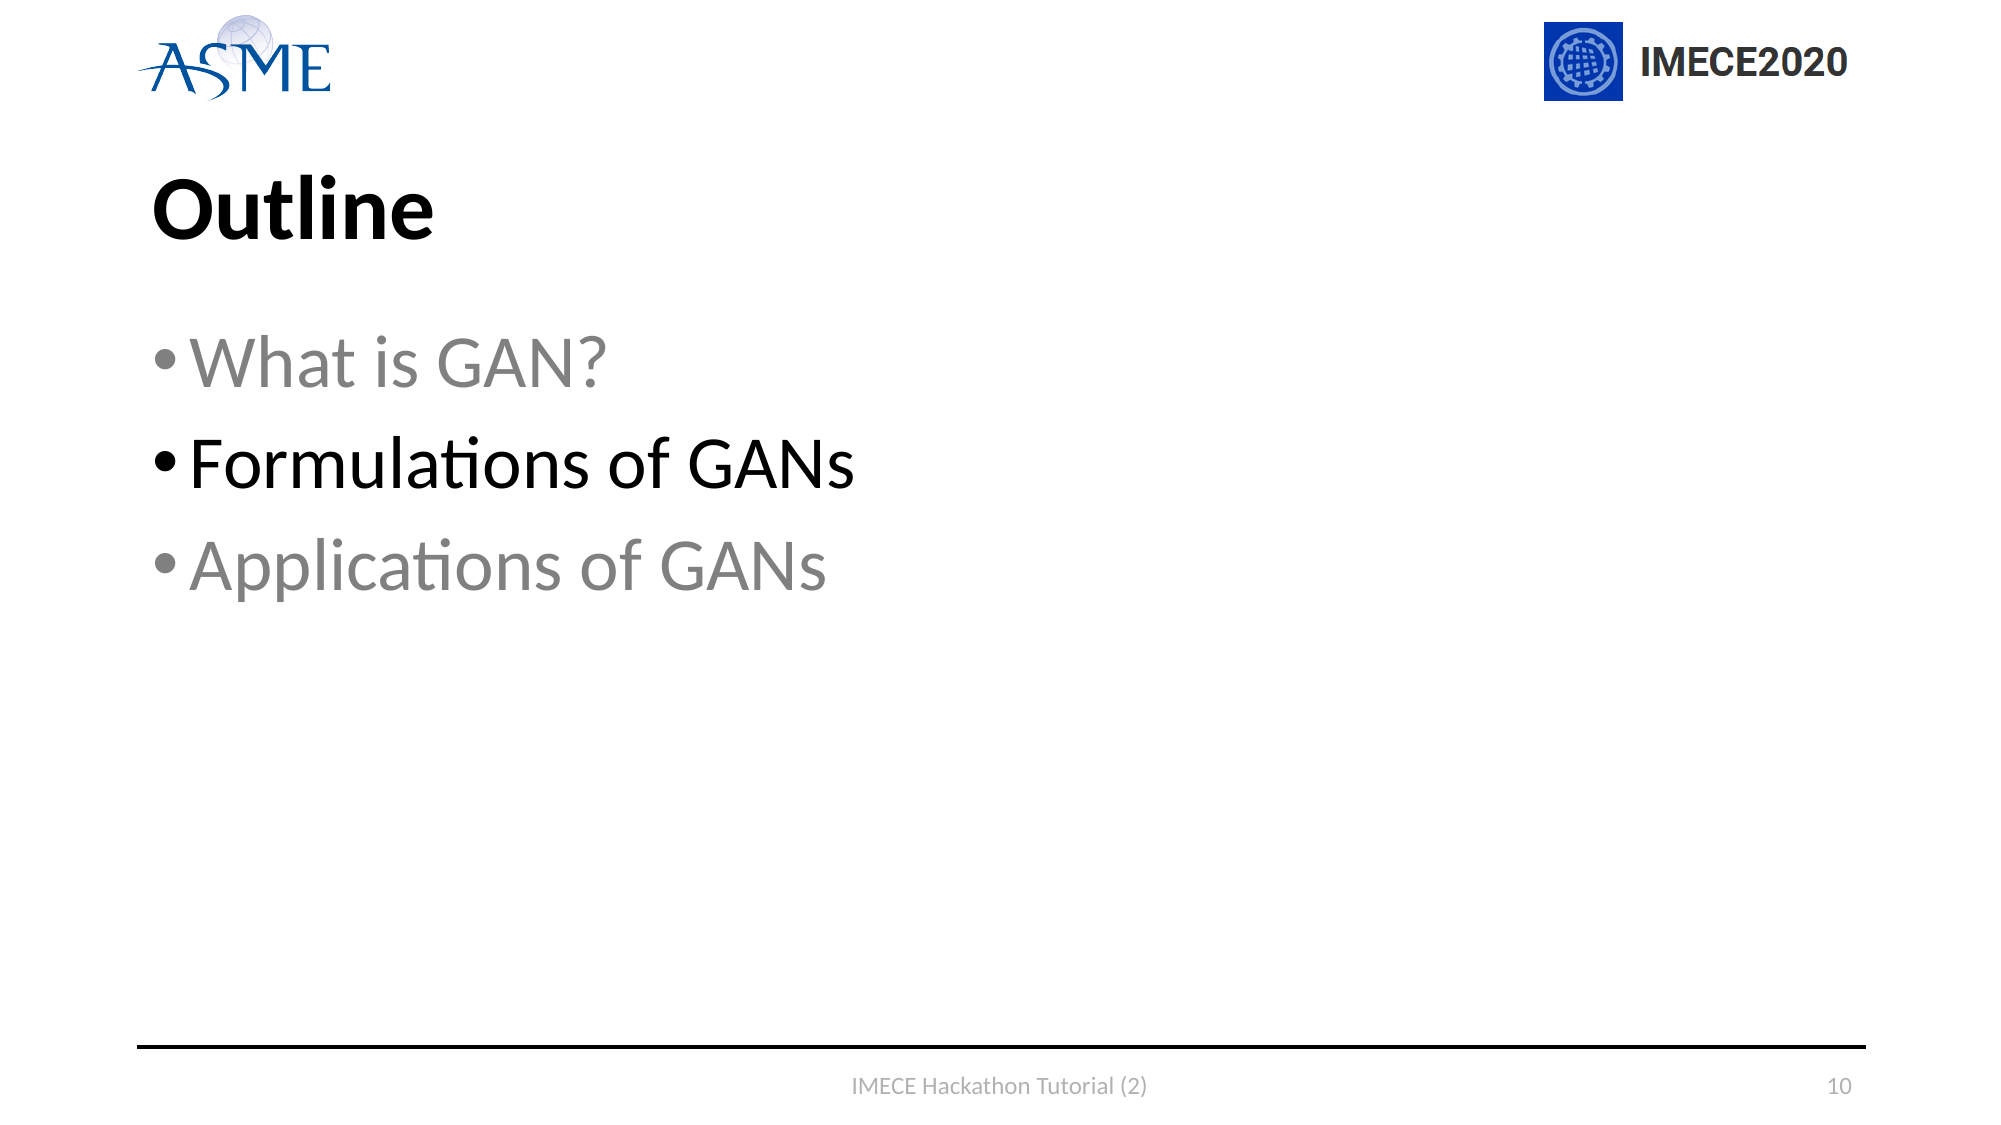

# Outline
What is GAN?
Formulations of GANs
Applications of GANs
IMECE Hackathon Tutorial (2)
10